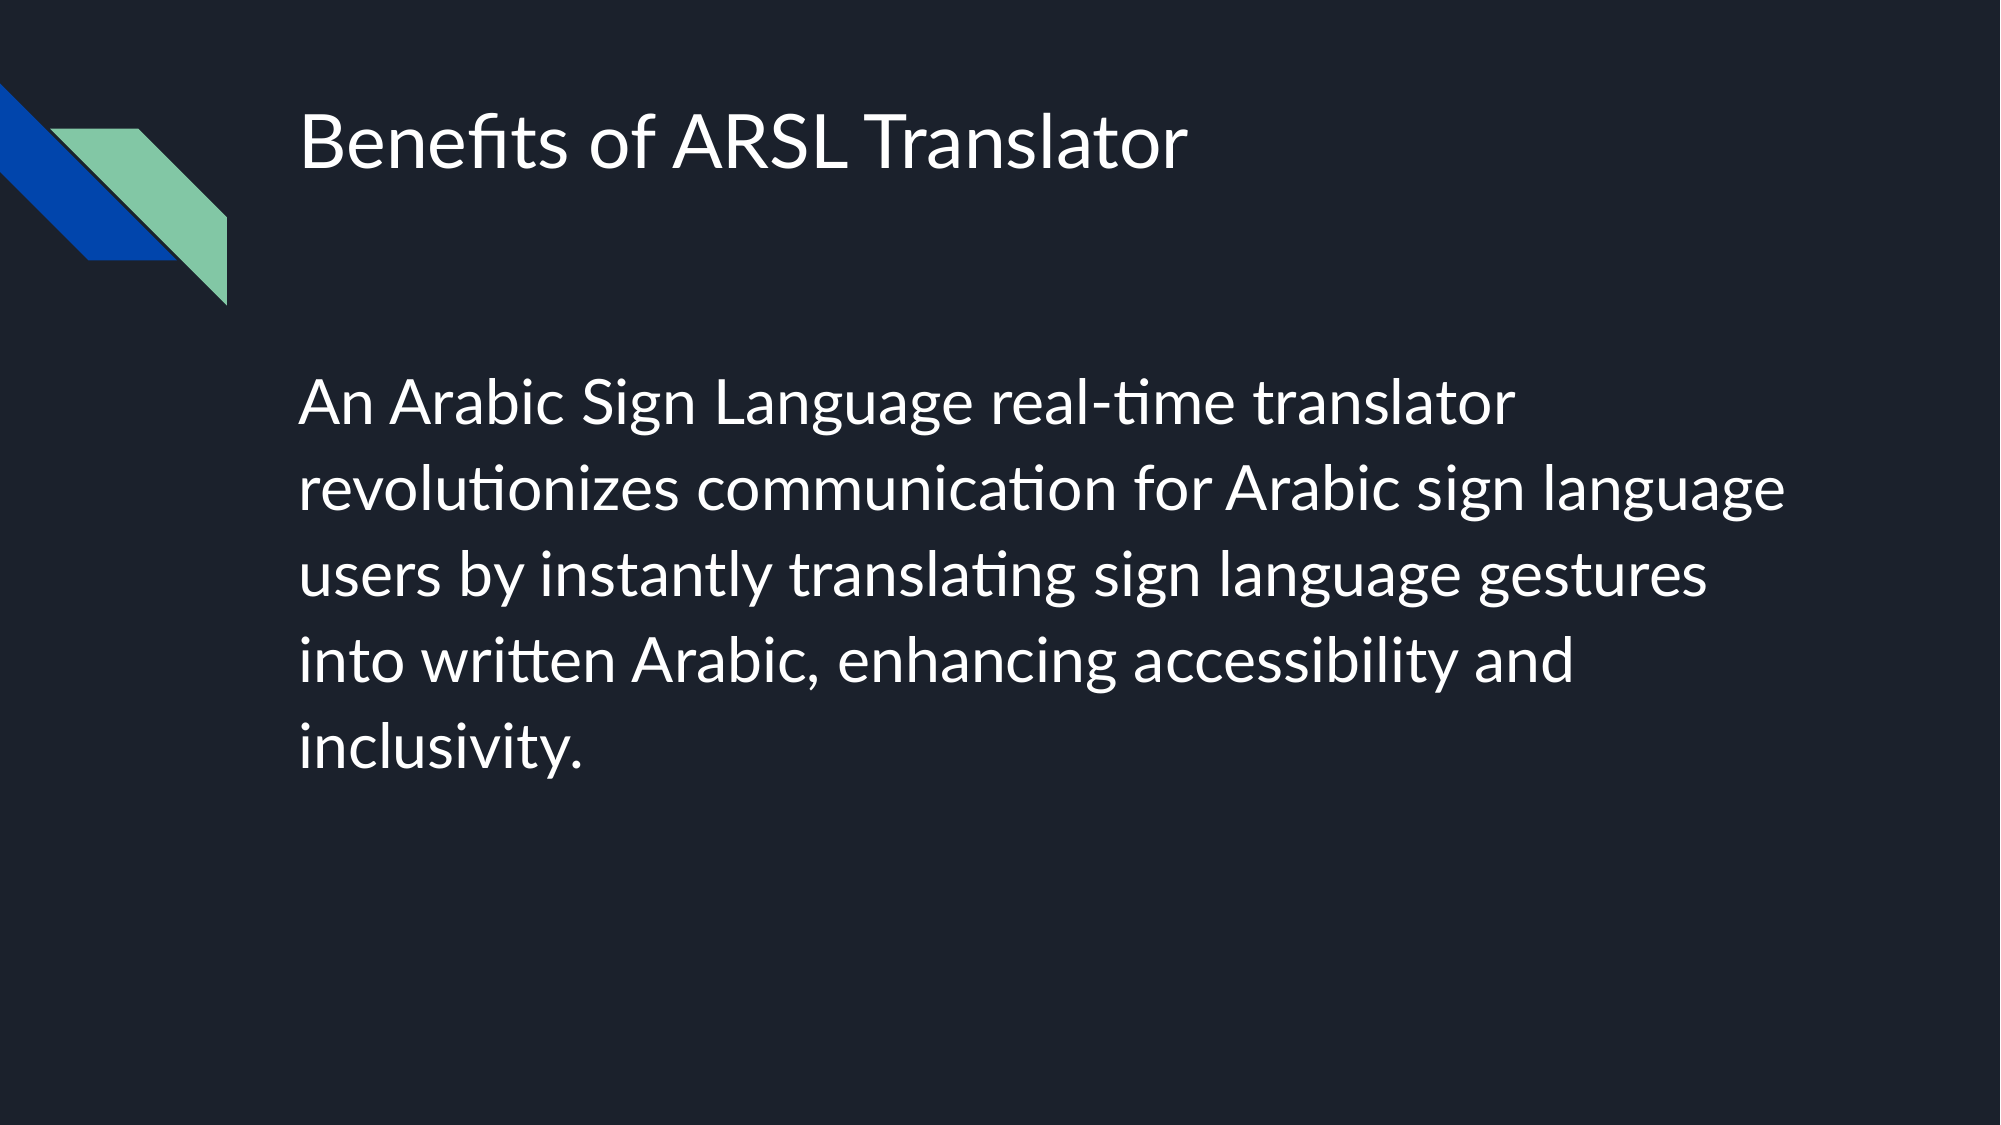

# Benefits of ARSL Translator
An Arabic Sign Language real-time translator revolutionizes communication for Arabic sign language users by instantly translating sign language gestures into written Arabic, enhancing accessibility and inclusivity.